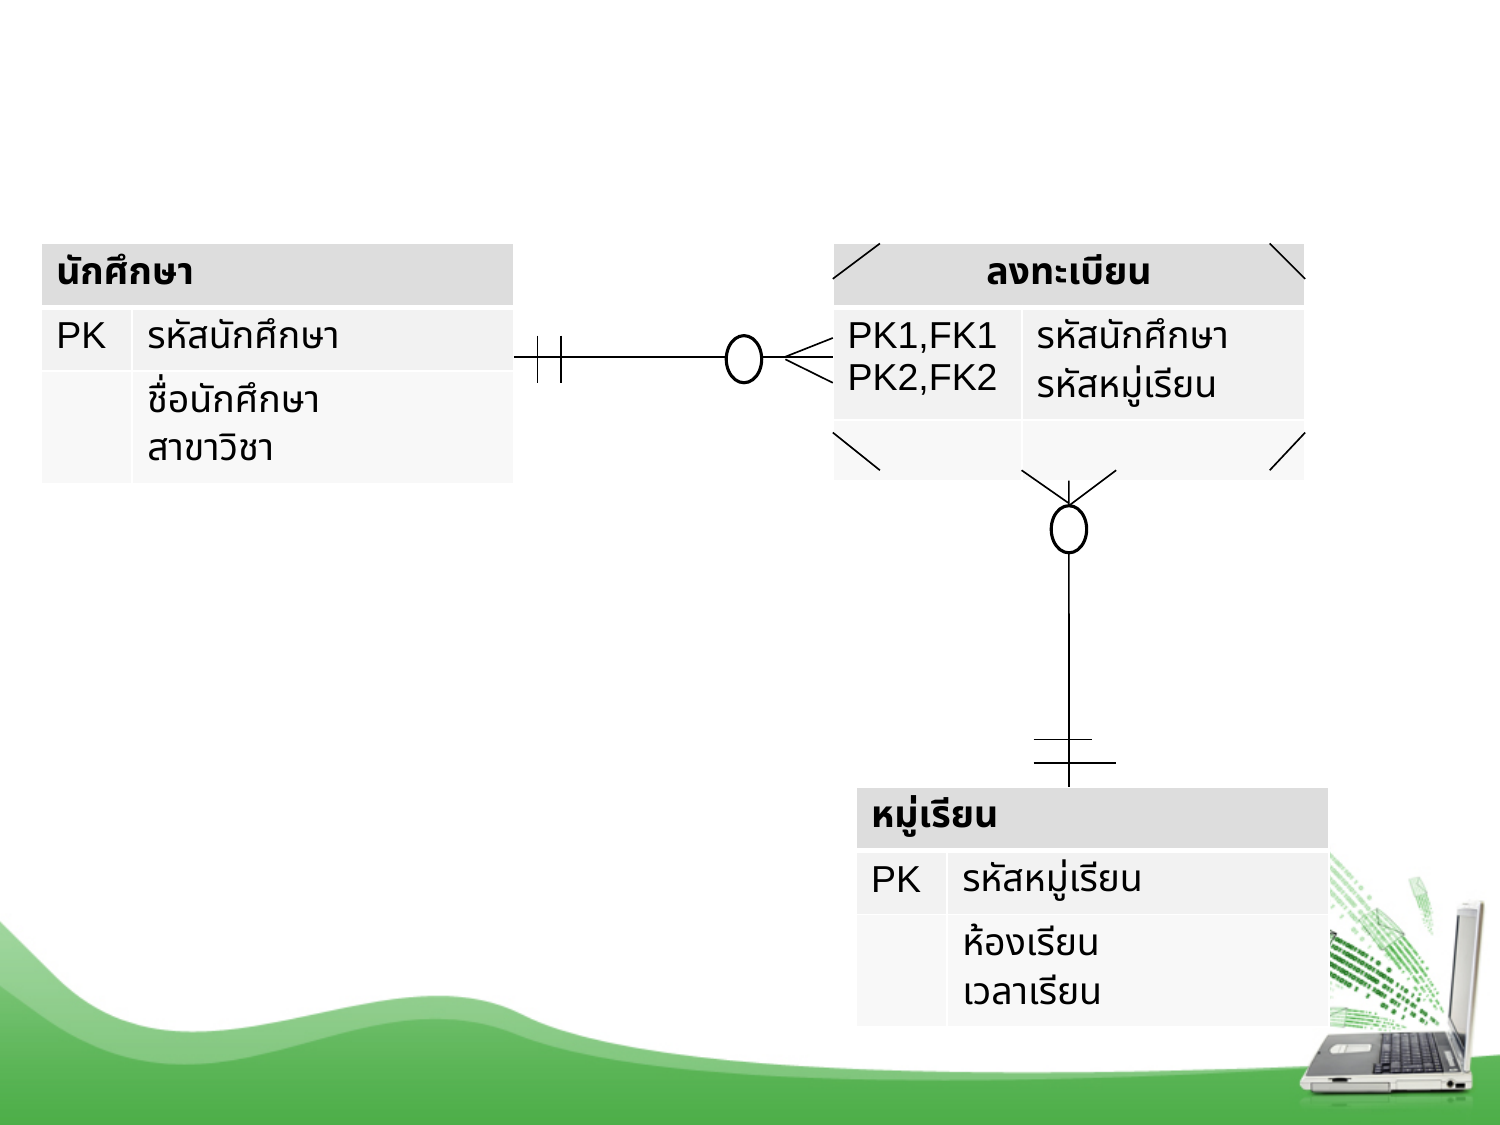

| นักศึกษา |  |
| --- | --- |
| PK | รหัสนักศึกษา |
|  | ชื่อนักศึกษา สาขาวิชา |
| ลงทะเบียน |  |
| --- | --- |
| PK1,FK1 PK2,FK2 | รหัสนักศึกษา รหัสหมู่เรียน |
|  |  |

| หมู่เรียน |  |
| --- | --- |
| PK | รหัสหมู่เรียน |
|  | ห้องเรียน เวลาเรียน |